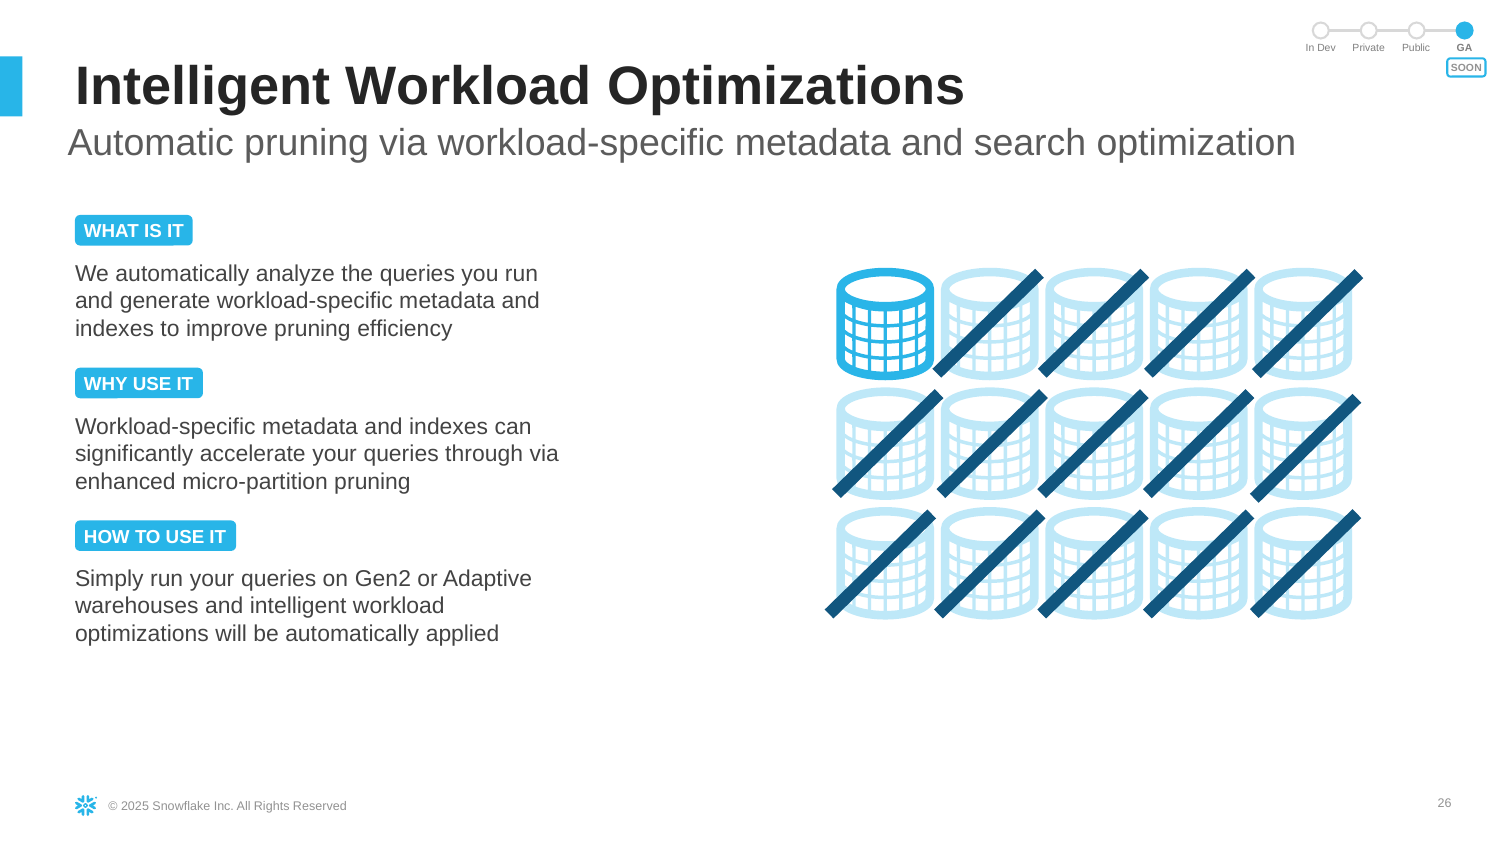

In Dev
Private
Public
GA
# Intelligent Workload Optimizations
SOON
Automatic pruning via workload-specific metadata and search optimization
WHAT IS IT
We automatically analyze the queries you run and generate workload-specific metadata and indexes to improve pruning efficiency

WHY USE IT

Workload-specific metadata and indexes can significantly accelerate your queries through via enhanced micro-partition pruning

HOW TO USE IT
Simply run your queries on Gen2 or Adaptive warehouses and intelligent workload optimizations will be automatically applied